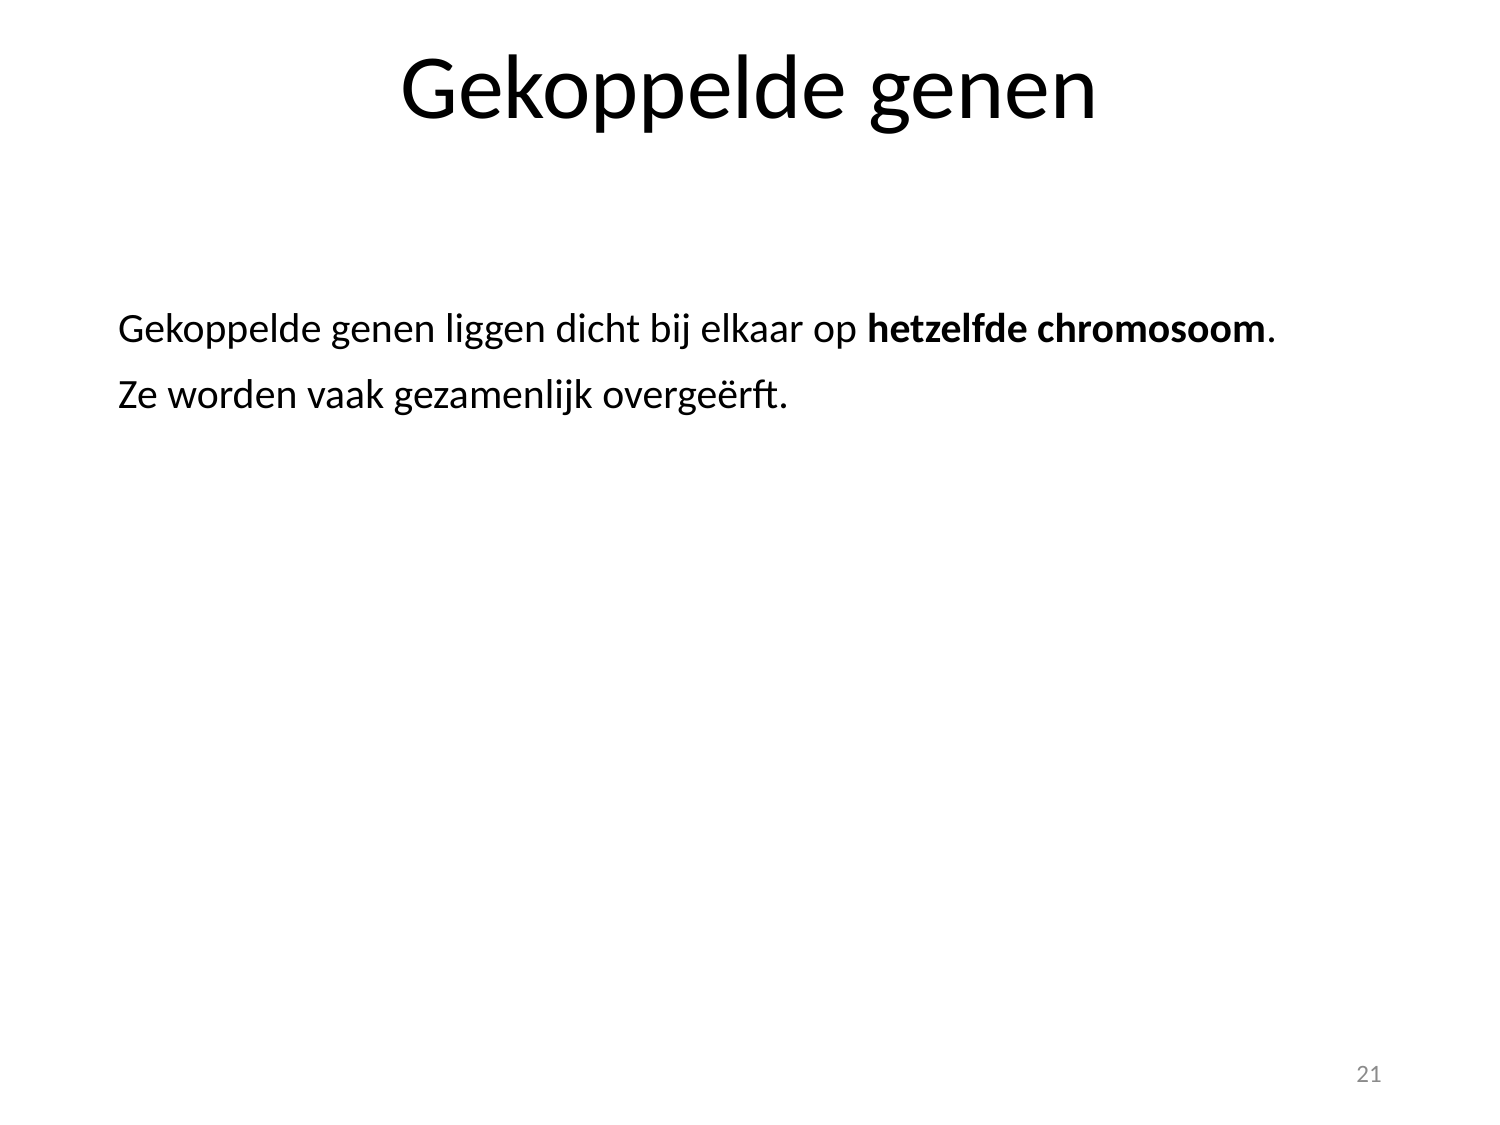

# Gekoppelde genen
Gekoppelde genen liggen dicht bij elkaar op hetzelfde chromosoom.
Ze worden vaak gezamenlijk overgeërft.

21